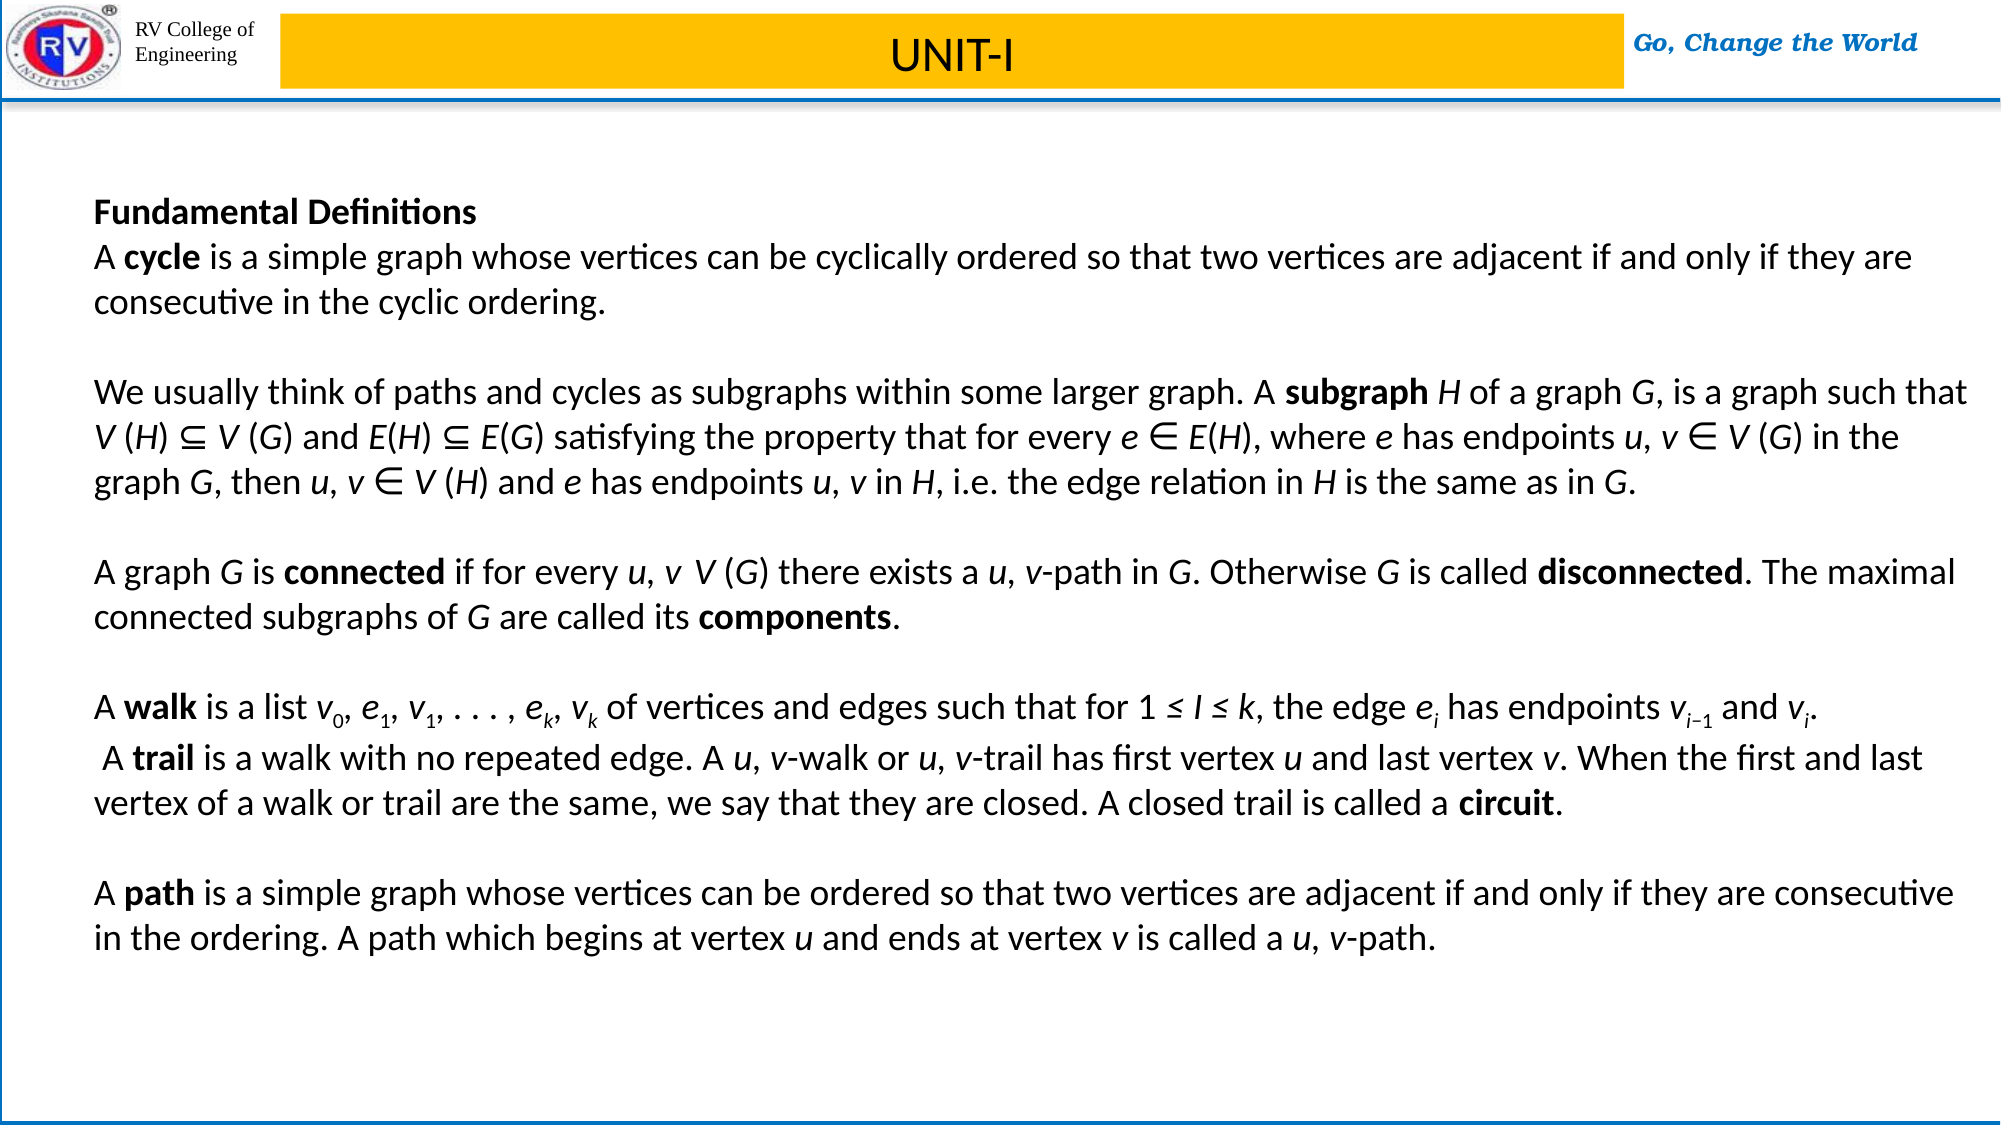

UNIT-I
Fundamental Definitions
A cycle is a simple graph whose vertices can be cyclically ordered so that two vertices are adjacent if and only if they are consecutive in the cyclic ordering.

We usually think of paths and cycles as subgraphs within some larger graph. A subgraph H of a graph G, is a graph such that V (H) ⊆ V (G) and E(H) ⊆ E(G) satisfying the property that for every e ∈ E(H), where e has endpoints u, v ∈ V (G) in the graph G, then u, v ∈ V (H) and e has endpoints u, v in H, i.e. the edge relation in H is the same as in G.

A graph G is connected if for every u, v	V (G) there exists a u, v-path in G. Otherwise G is called disconnected. The maximal connected subgraphs of G are called its components.

A walk is a list v0, e1, v1, . . . , ek, vk of vertices and edges such that for 1 ≤ I ≤ k, the edge ei has endpoints vi−1 and vi.
 A trail is a walk with no repeated edge. A u, v-walk or u, v-trail has first vertex u and last vertex v. When the first and last vertex of a walk or trail are the same, we say that they are closed. A closed trail is called a circuit.

A path is a simple graph whose vertices can be ordered so that two vertices are adjacent if and only if they are consecutive in the ordering. A path which begins at vertex u and ends at vertex v is called a u, v-path.